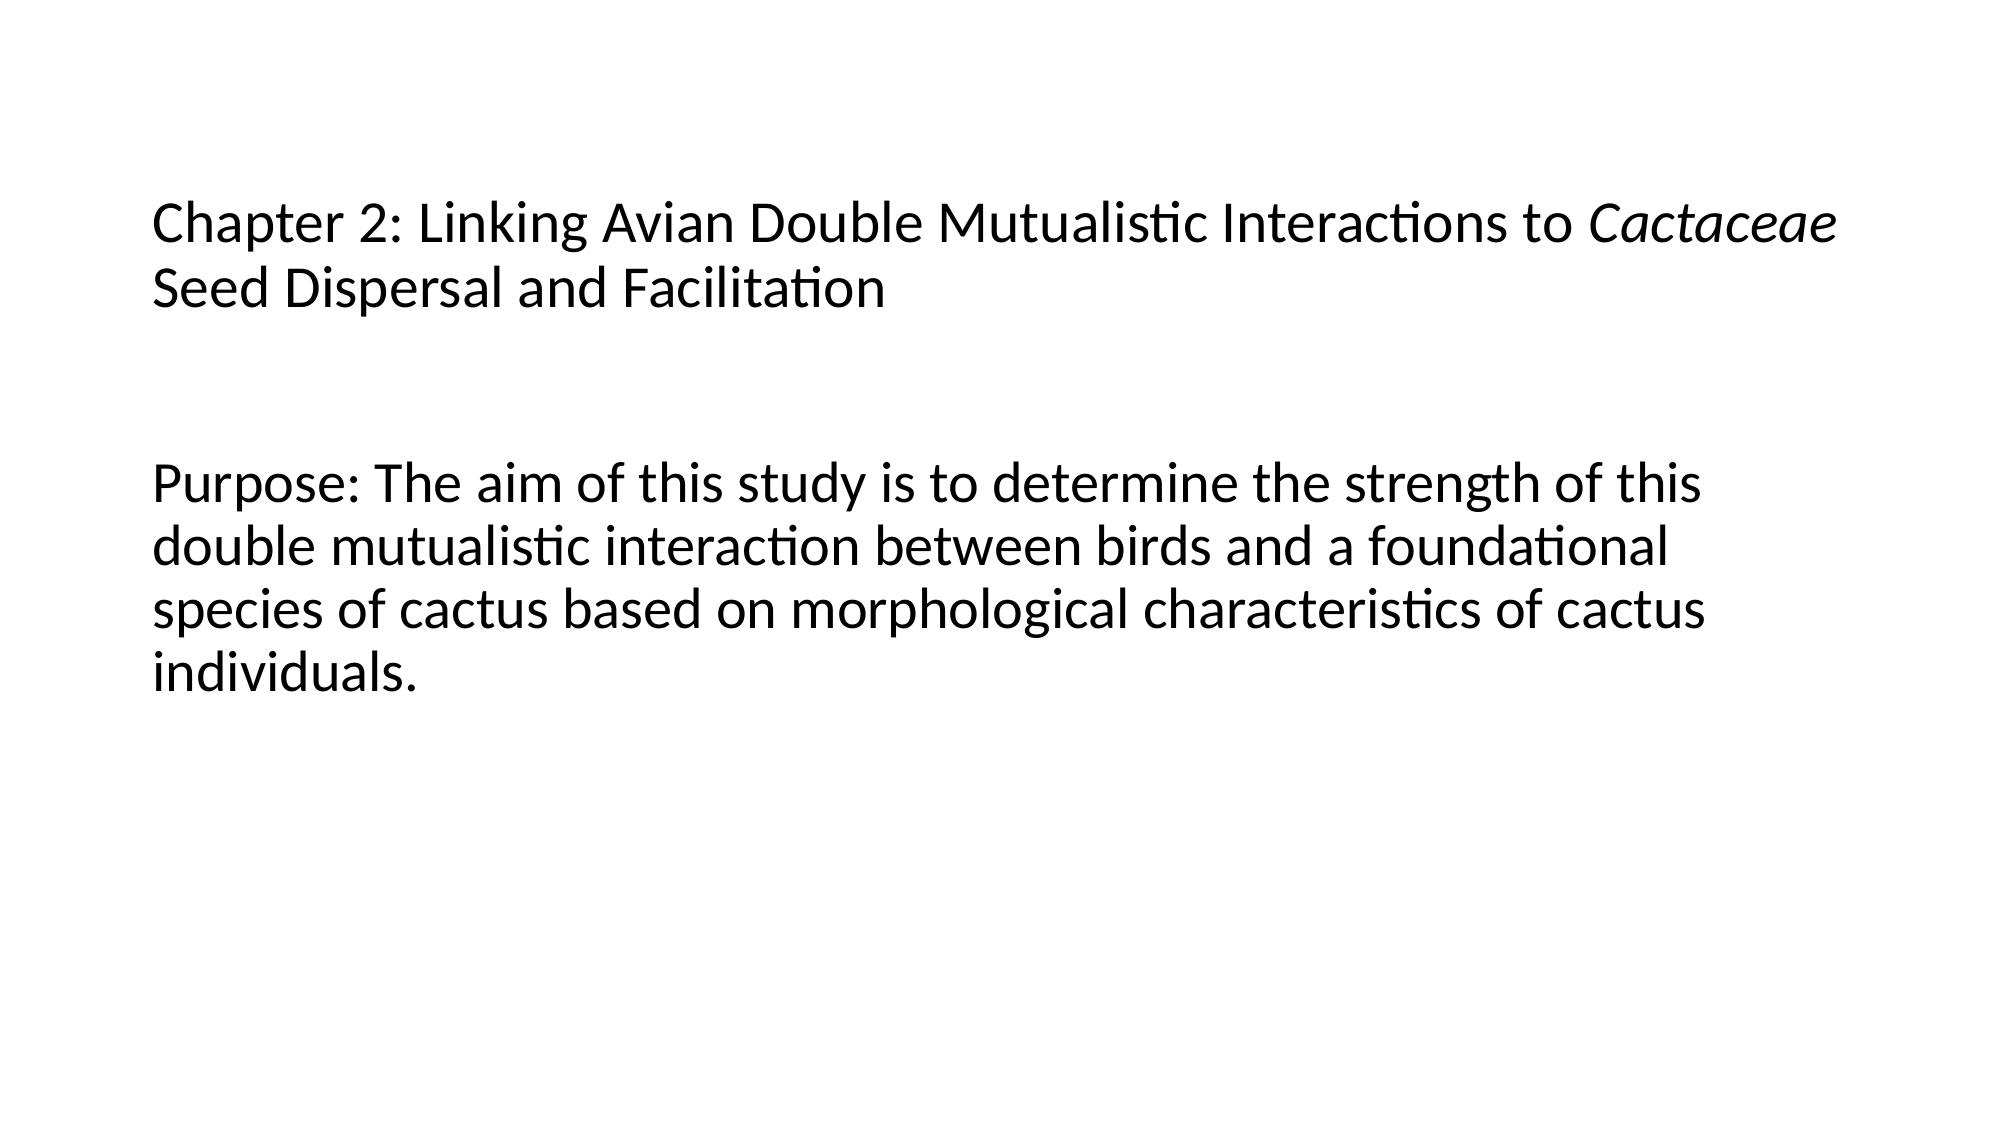

# Chapter 2: Linking Avian Double Mutualistic Interactions to Cactaceae Seed Dispersal and Facilitation
Purpose: The aim of this study is to determine the strength of this double mutualistic interaction between birds and a foundational species of cactus based on morphological characteristics of cactus individuals.